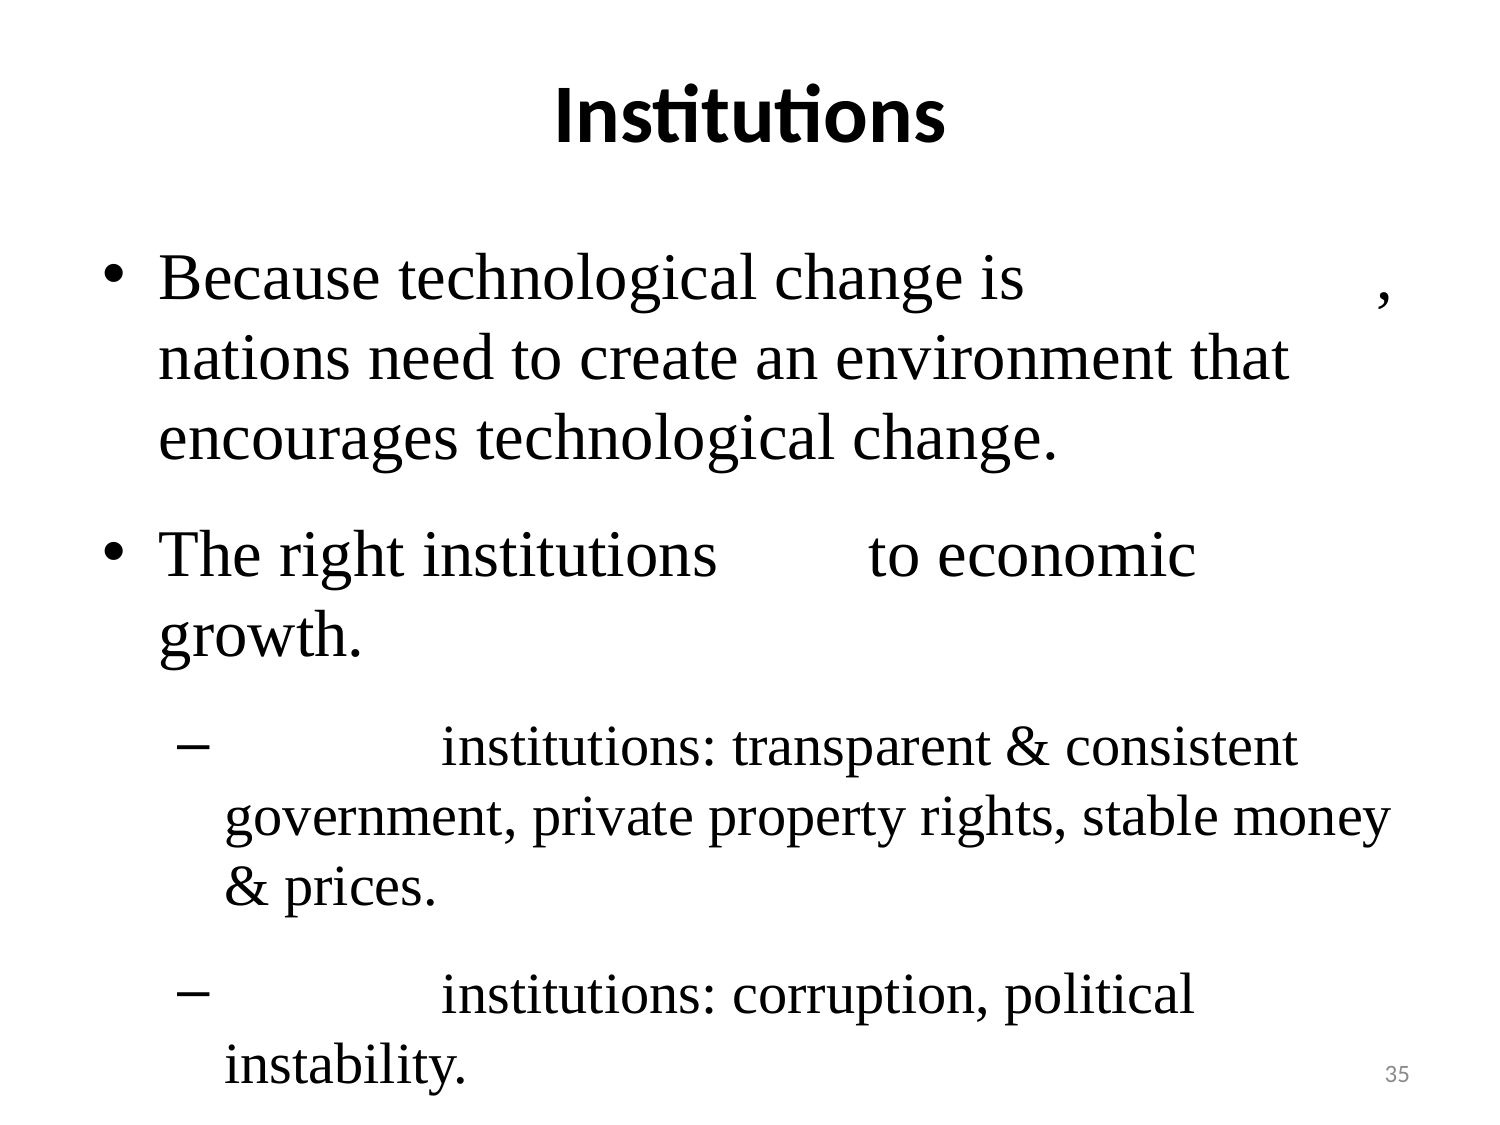

# Institutions
Because technological change is                     , nations need to create an environment that encourages technological change.
The right institutions         to economic growth.
               institutions: transparent & consistent government, private property rights, stable money & prices.
               institutions: corruption, political instability.
35